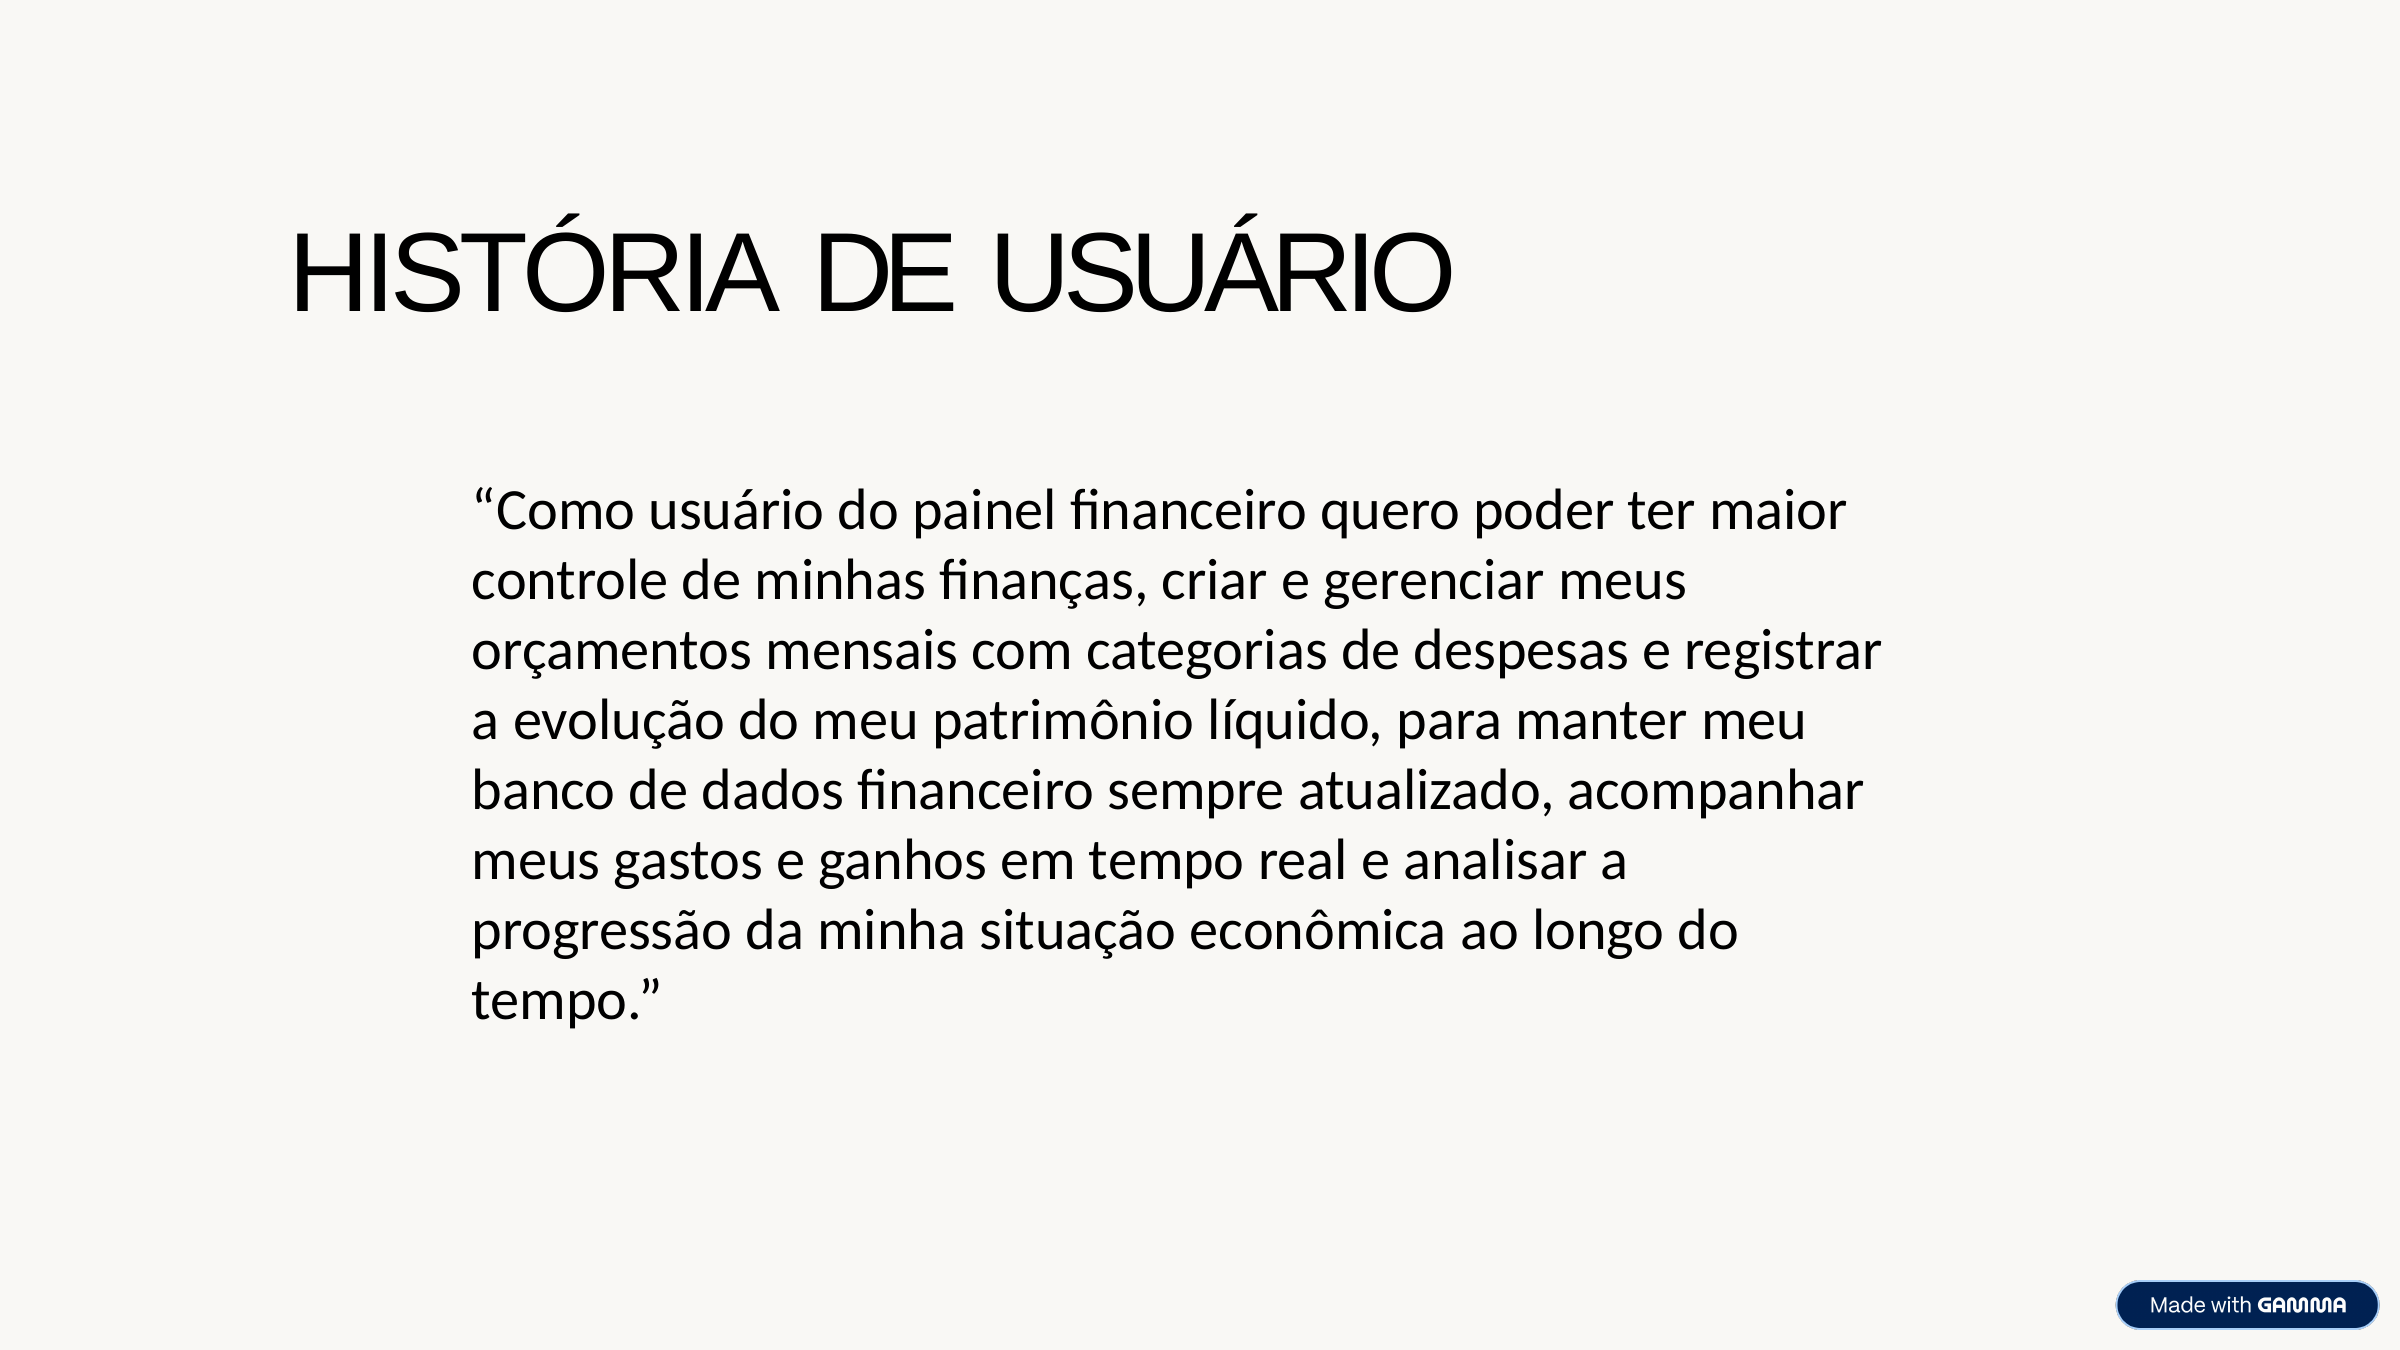

HISTÓRIA DE USUÁRIO
“Como usuário do painel financeiro quero poder ter maior controle de minhas finanças, criar e gerenciar meus orçamentos mensais com categorias de despesas e registrar a evolução do meu patrimônio líquido, para manter meu banco de dados financeiro sempre atualizado, acompanhar meus gastos e ganhos em tempo real e analisar a progressão da minha situação econômica ao longo do tempo.”